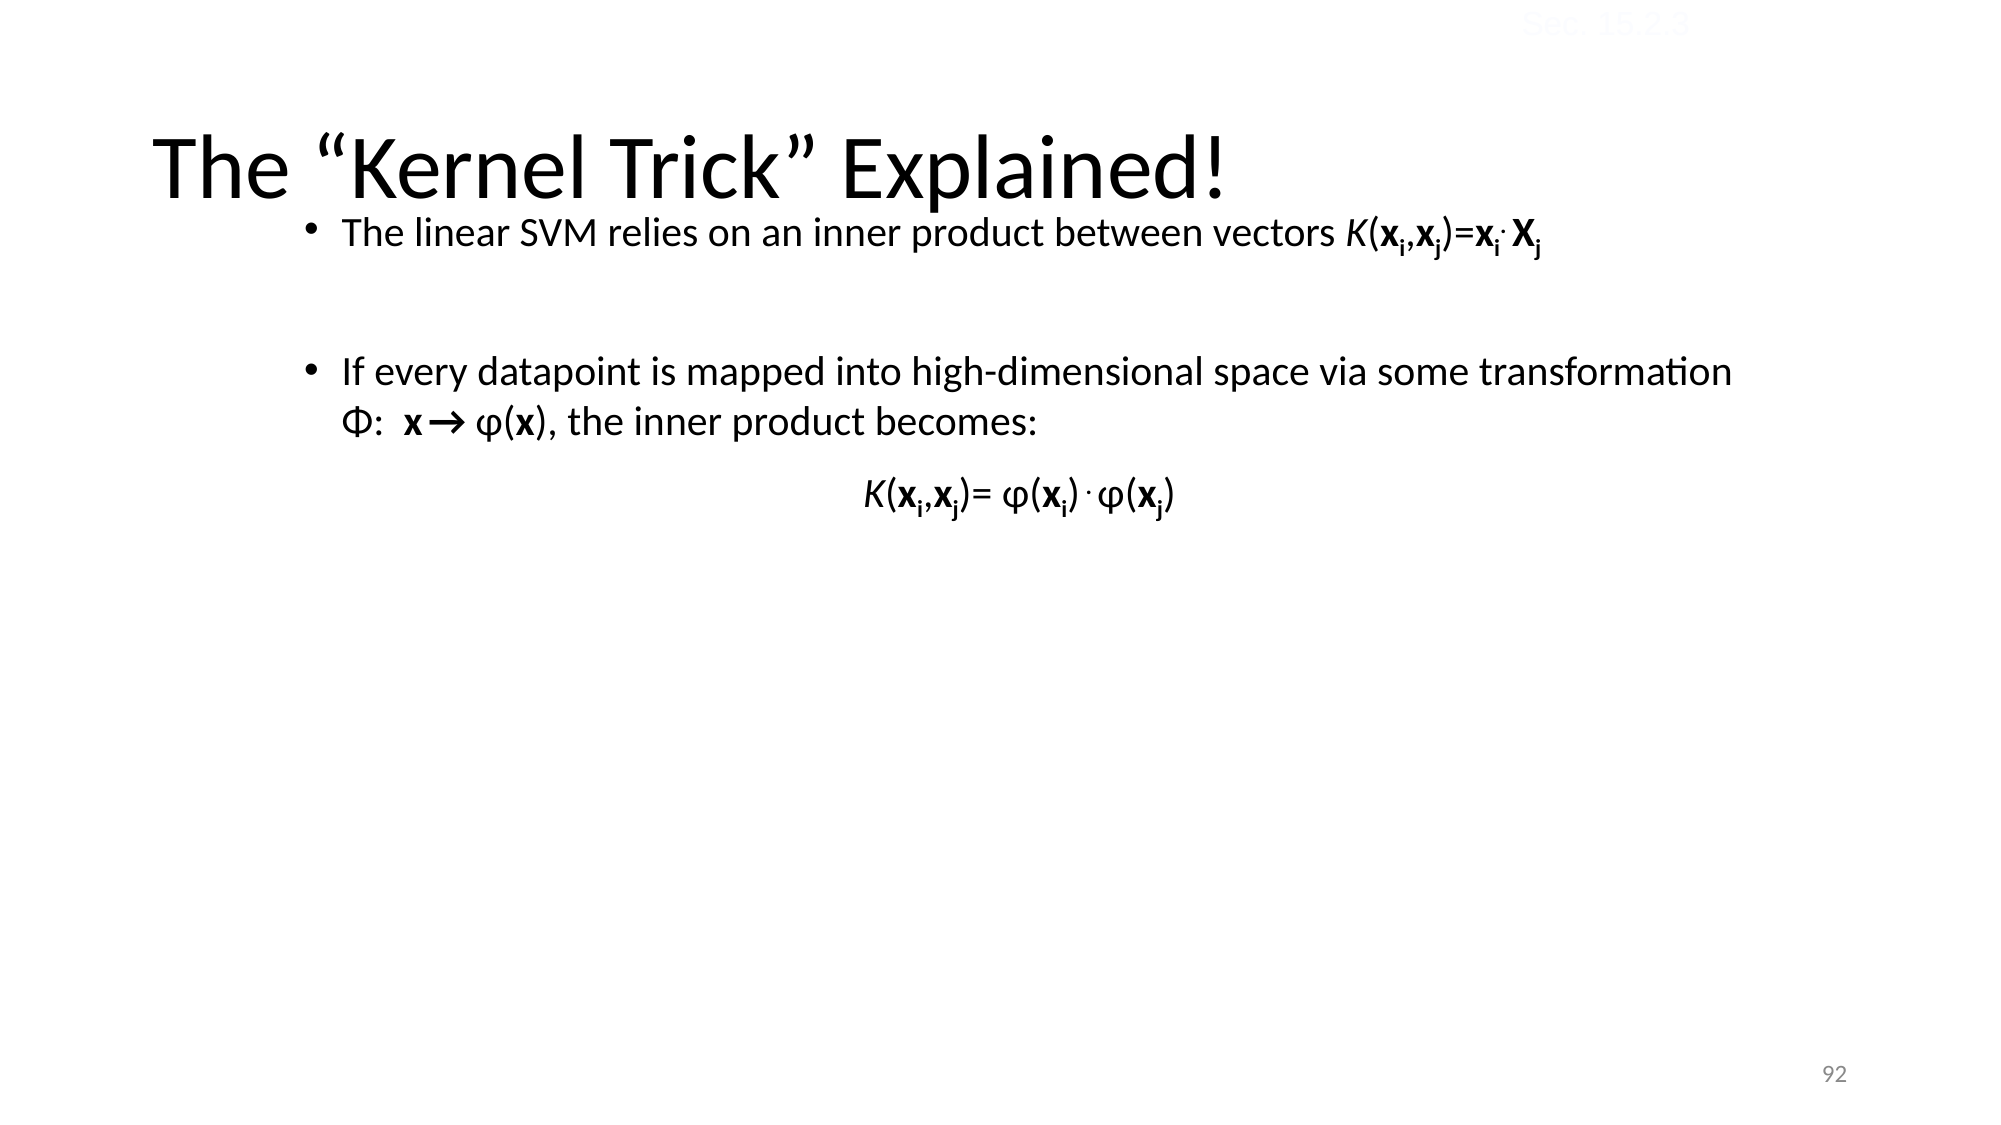

Sec. 15.2.3
# The “Kernel Trick” Explained!
The linear SVM relies on an inner product between vectors K(xi,xj)=xi. Xj

If every datapoint is mapped into high-dimensional space via some transformation Φ:  x → φ(x), the inner product becomes:
K(xi,xj)= φ(xi) . φ(xj)
92